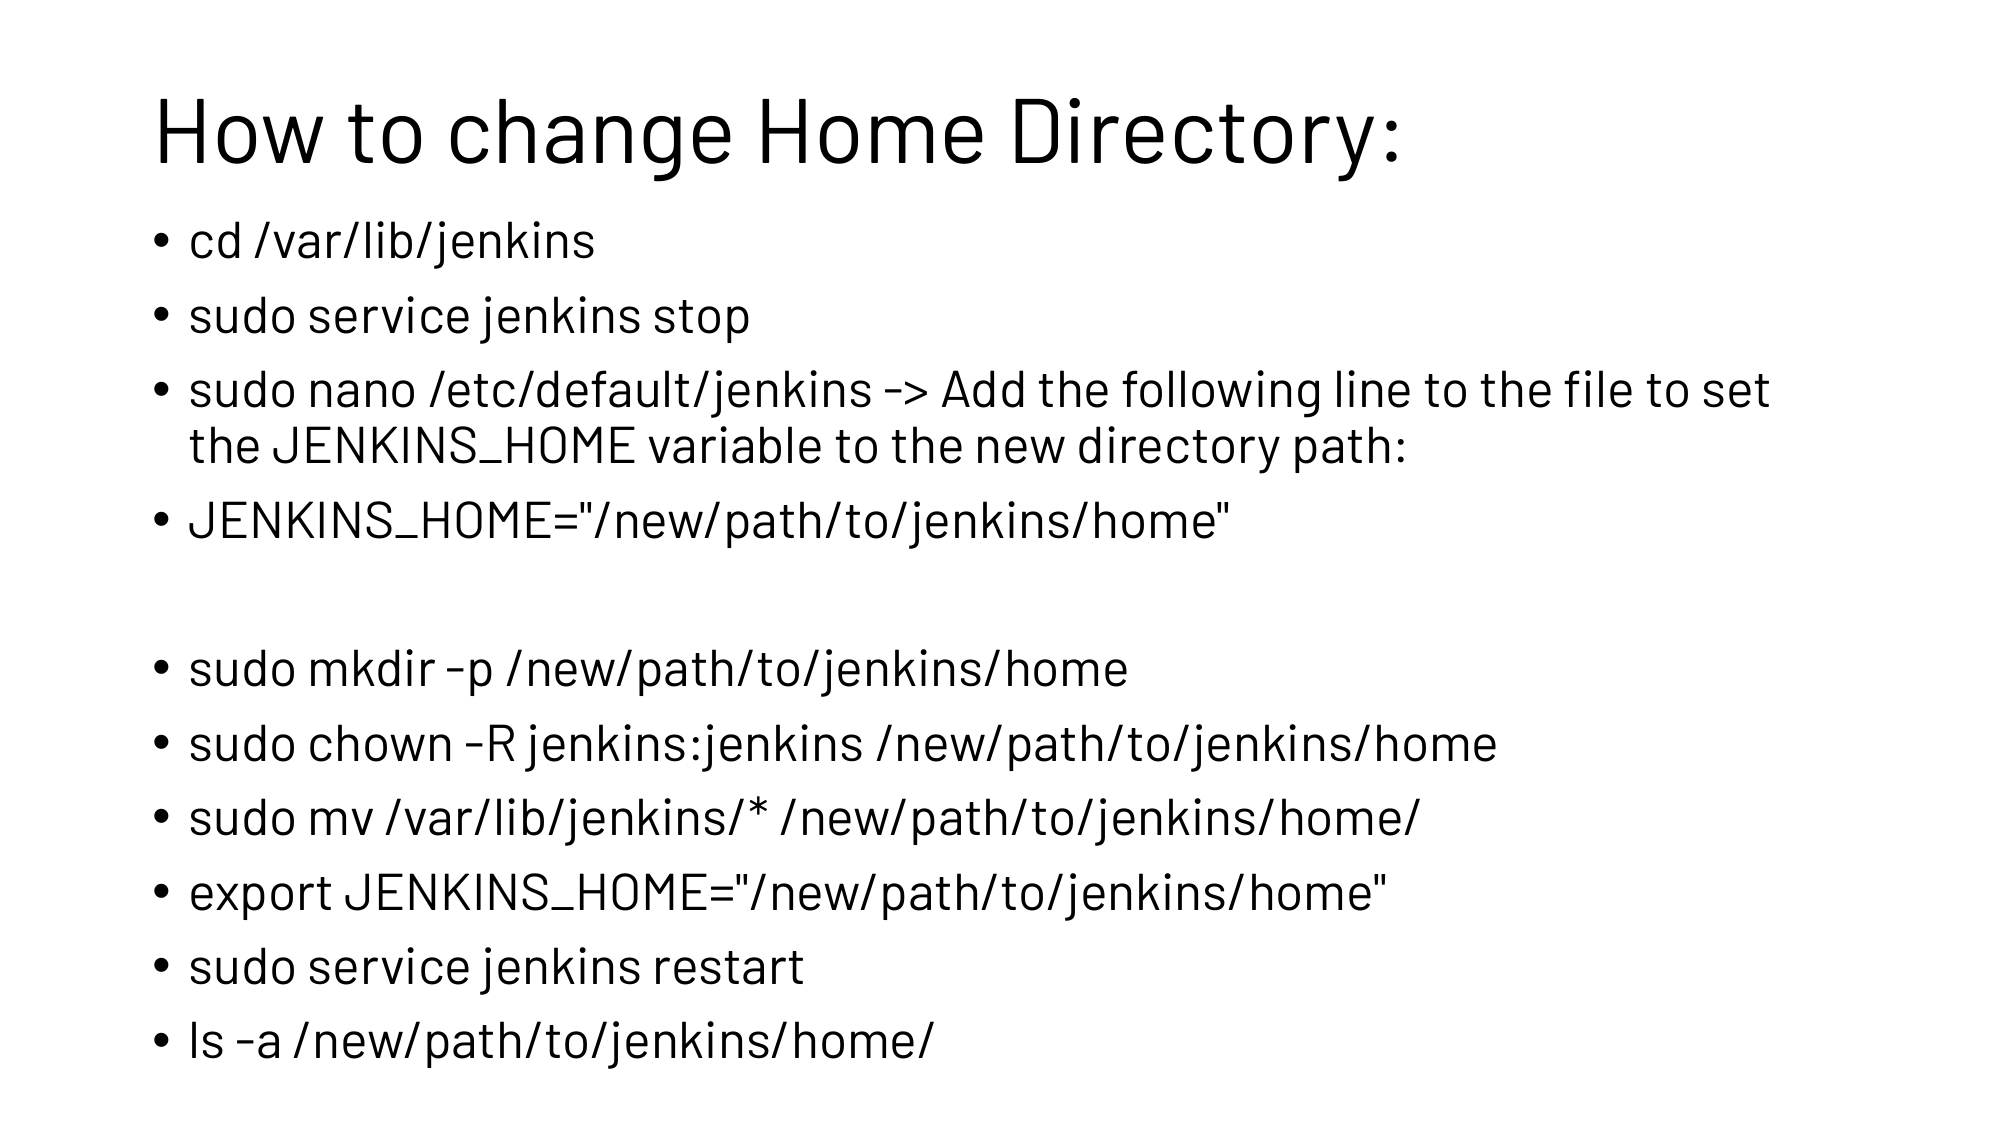

# How to change Home Directory:
cd /var/lib/jenkins
sudo service jenkins stop
sudo nano /etc/default/jenkins -> Add the following line to the file to set the JENKINS_HOME variable to the new directory path:
JENKINS_HOME="/new/path/to/jenkins/home"

sudo mkdir -p /new/path/to/jenkins/home
sudo chown -R jenkins:jenkins /new/path/to/jenkins/home
sudo mv /var/lib/jenkins/* /new/path/to/jenkins/home/
export JENKINS_HOME="/new/path/to/jenkins/home"
sudo service jenkins restart
ls -a /new/path/to/jenkins/home/